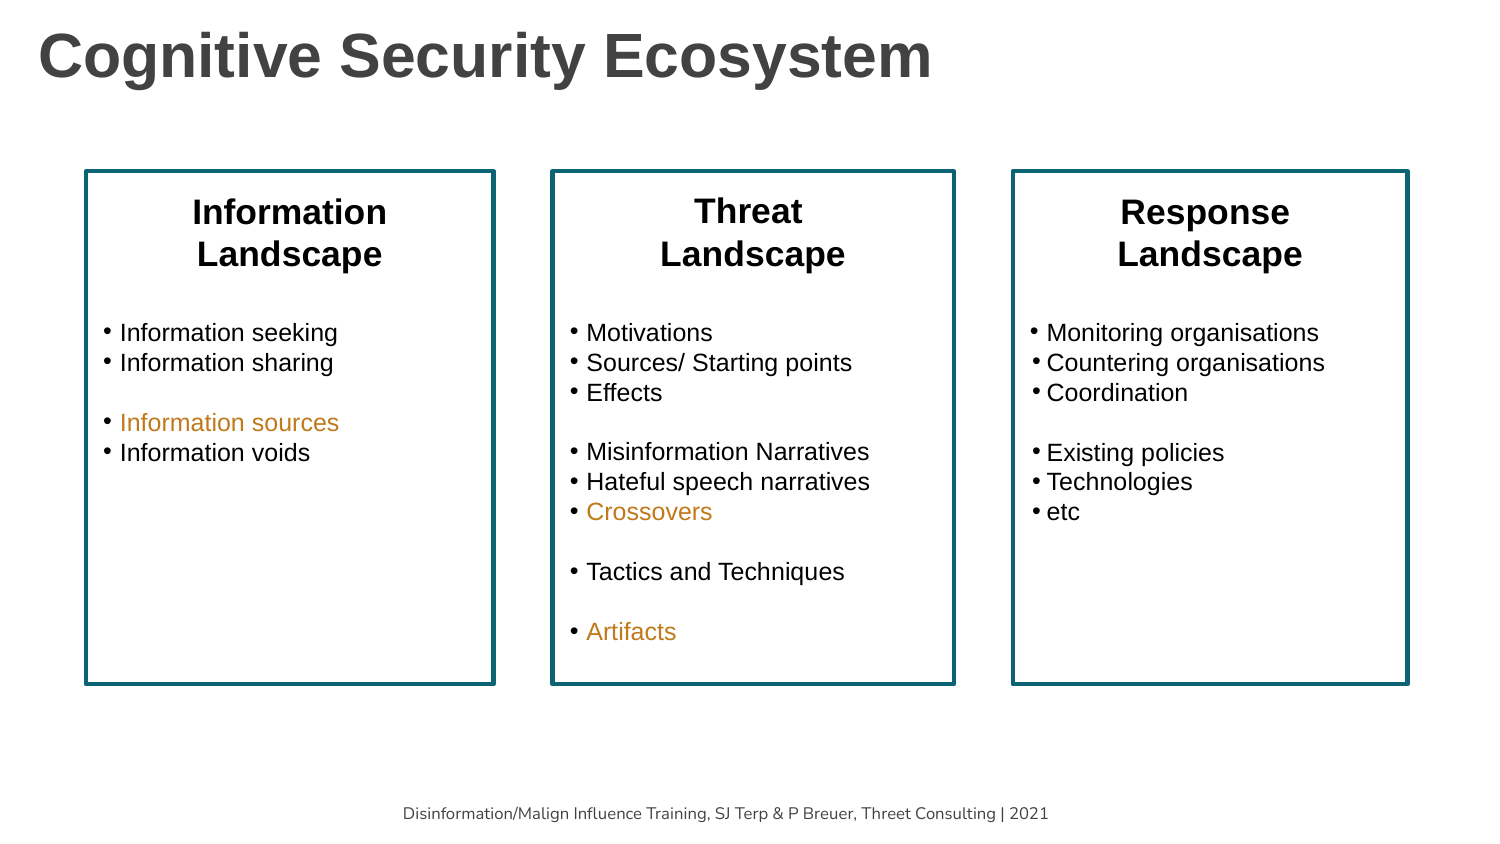

# Cognitive Security Ecosystem

Threat
Landscape

Motivations
Sources/ Starting points
Effects

Misinformation Narratives
Hateful speech narratives
Crossovers

Tactics and Techniques

Artifacts

Information Landscape

Information seeking
Information sharing

Information sources
Information voids

Response
Landscape

Monitoring organisations
Countering organisations
Coordination

Existing policies
Technologies
etc